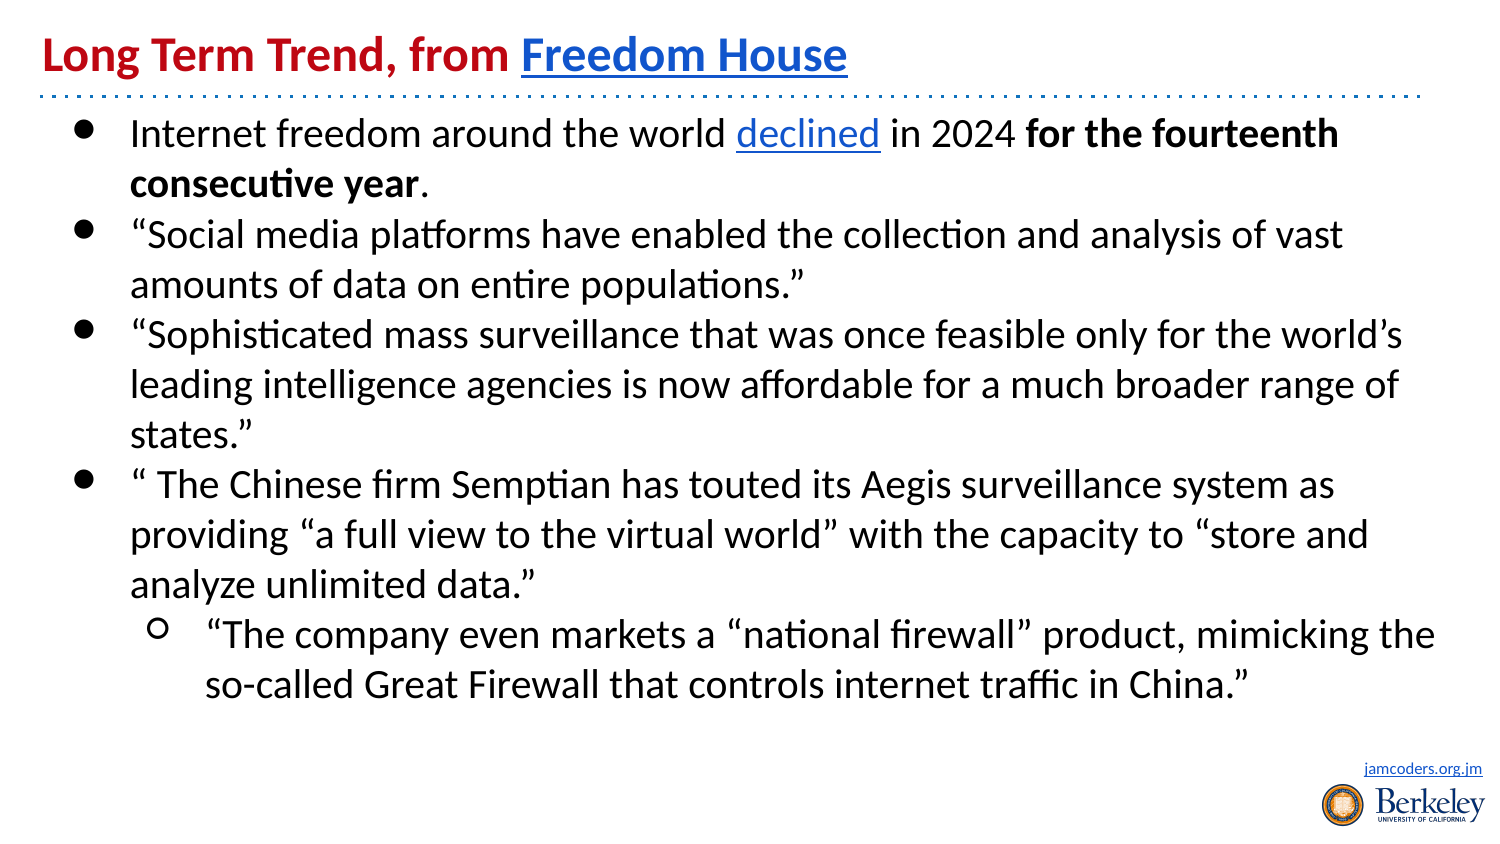

# Long Term Trend, from Freedom House
Internet freedom around the world declined in 2024 for the fourteenth consecutive year.
“Social media platforms have enabled the collection and analysis of vast amounts of data on entire populations.”
“Sophisticated mass surveillance that was once feasible only for the world’s leading intelligence agencies is now affordable for a much broader range of states.”
“ The Chinese firm Semptian has touted its Aegis surveillance system as providing “a full view to the virtual world” with the capacity to “store and analyze unlimited data.”
“The company even markets a “national firewall” product, mimicking the so-called Great Firewall that controls internet traffic in China.”